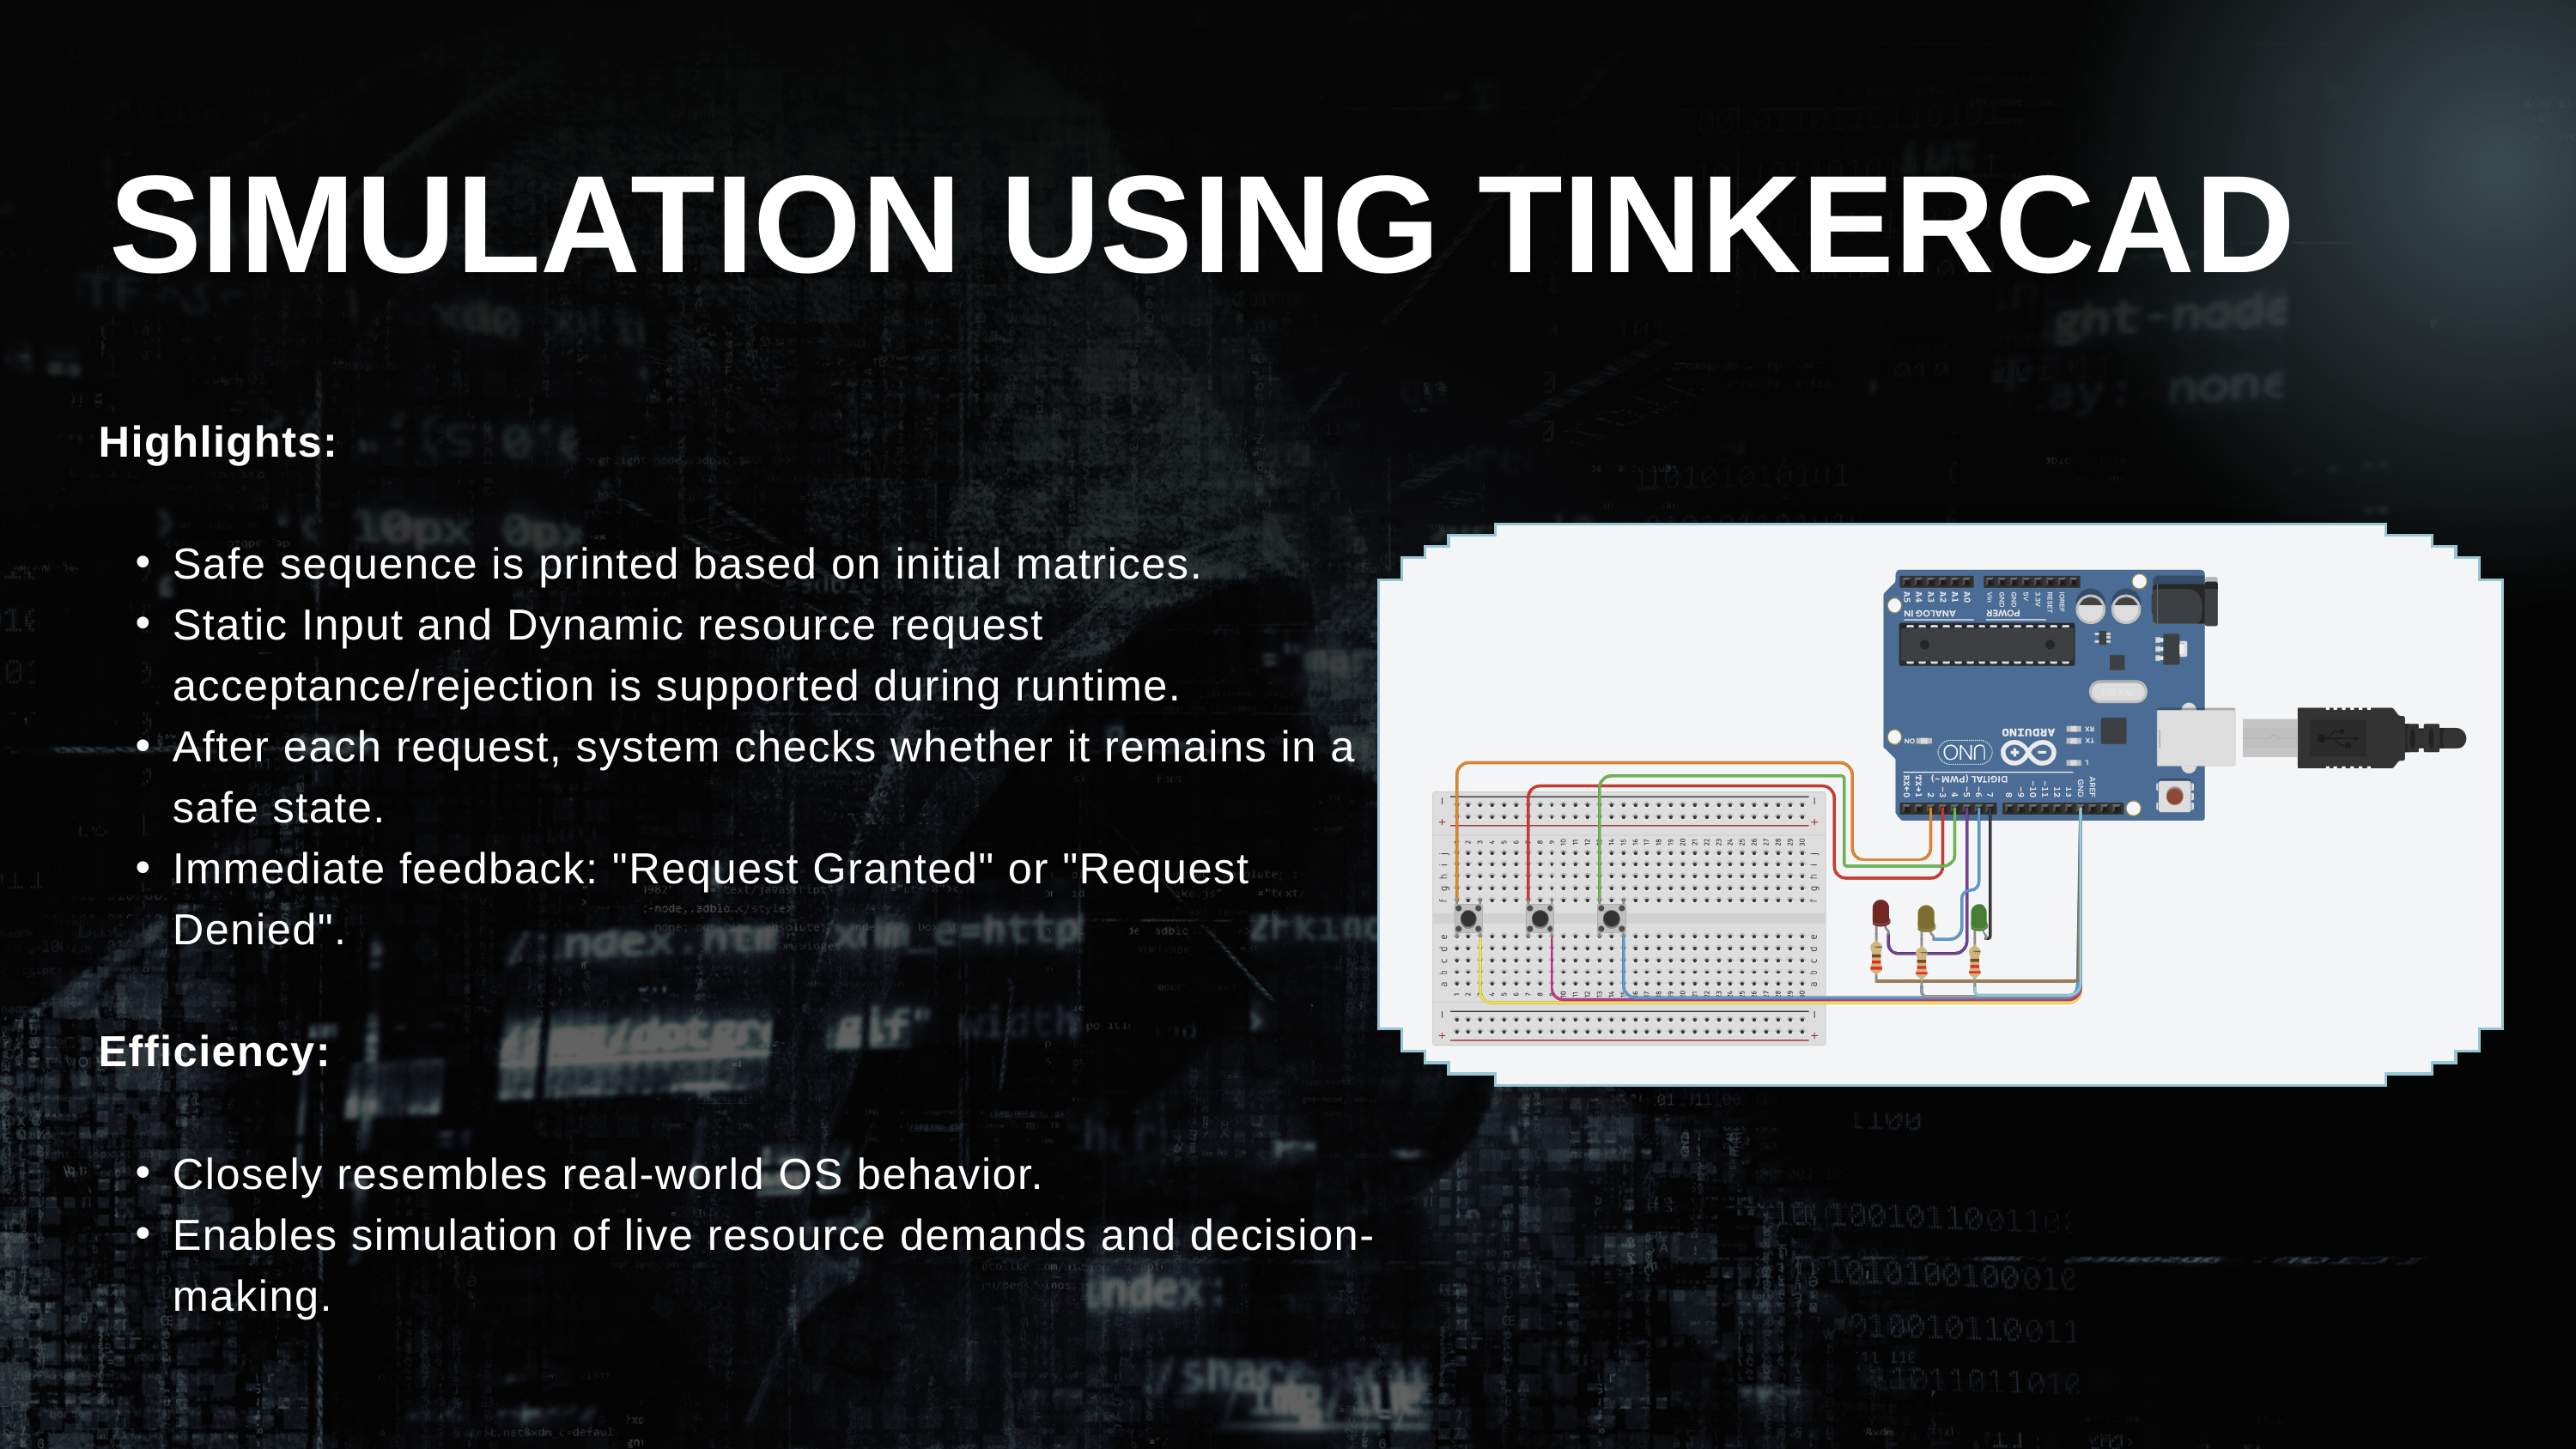

SIMULATION USING TINKERCAD
Highlights:

Safe sequence is printed based on initial matrices.
Static Input and Dynamic resource request acceptance/rejection is supported during runtime.
After each request, system checks whether it remains in a safe state.
Immediate feedback: "Request Granted" or "Request Denied".

Efficiency:

Closely resembles real-world OS behavior.
Enables simulation of live resource demands and decision-making.